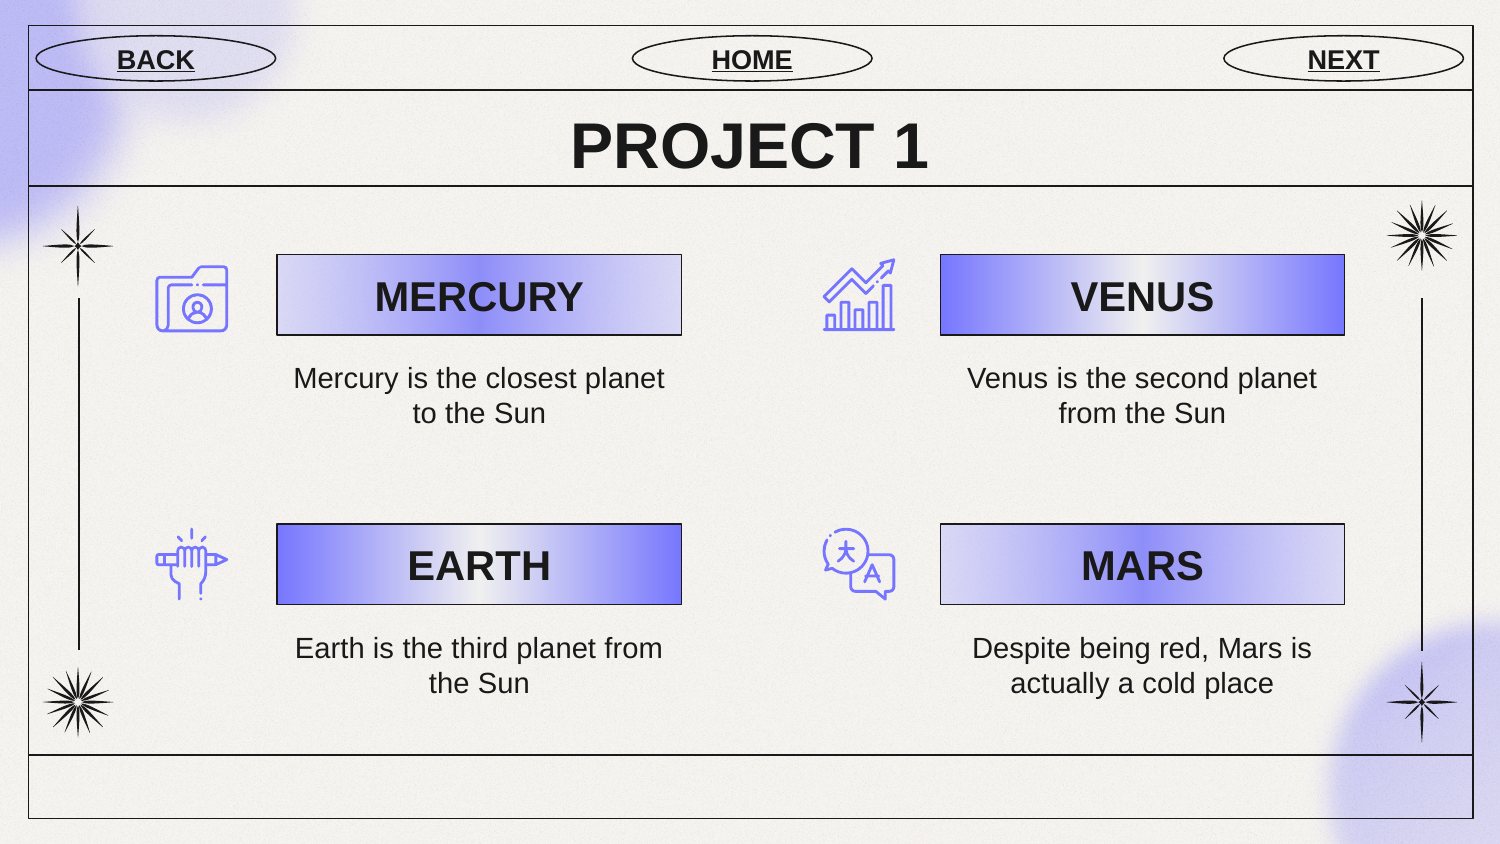

BACK
HOME
NEXT
# PROJECT 1
MERCURY
VENUS

Mercury is the closest planet to the Sun
Venus is the second planet from the Sun
EARTH
MARS

Earth is the third planet from the Sun
Despite being red, Mars is actually a cold place